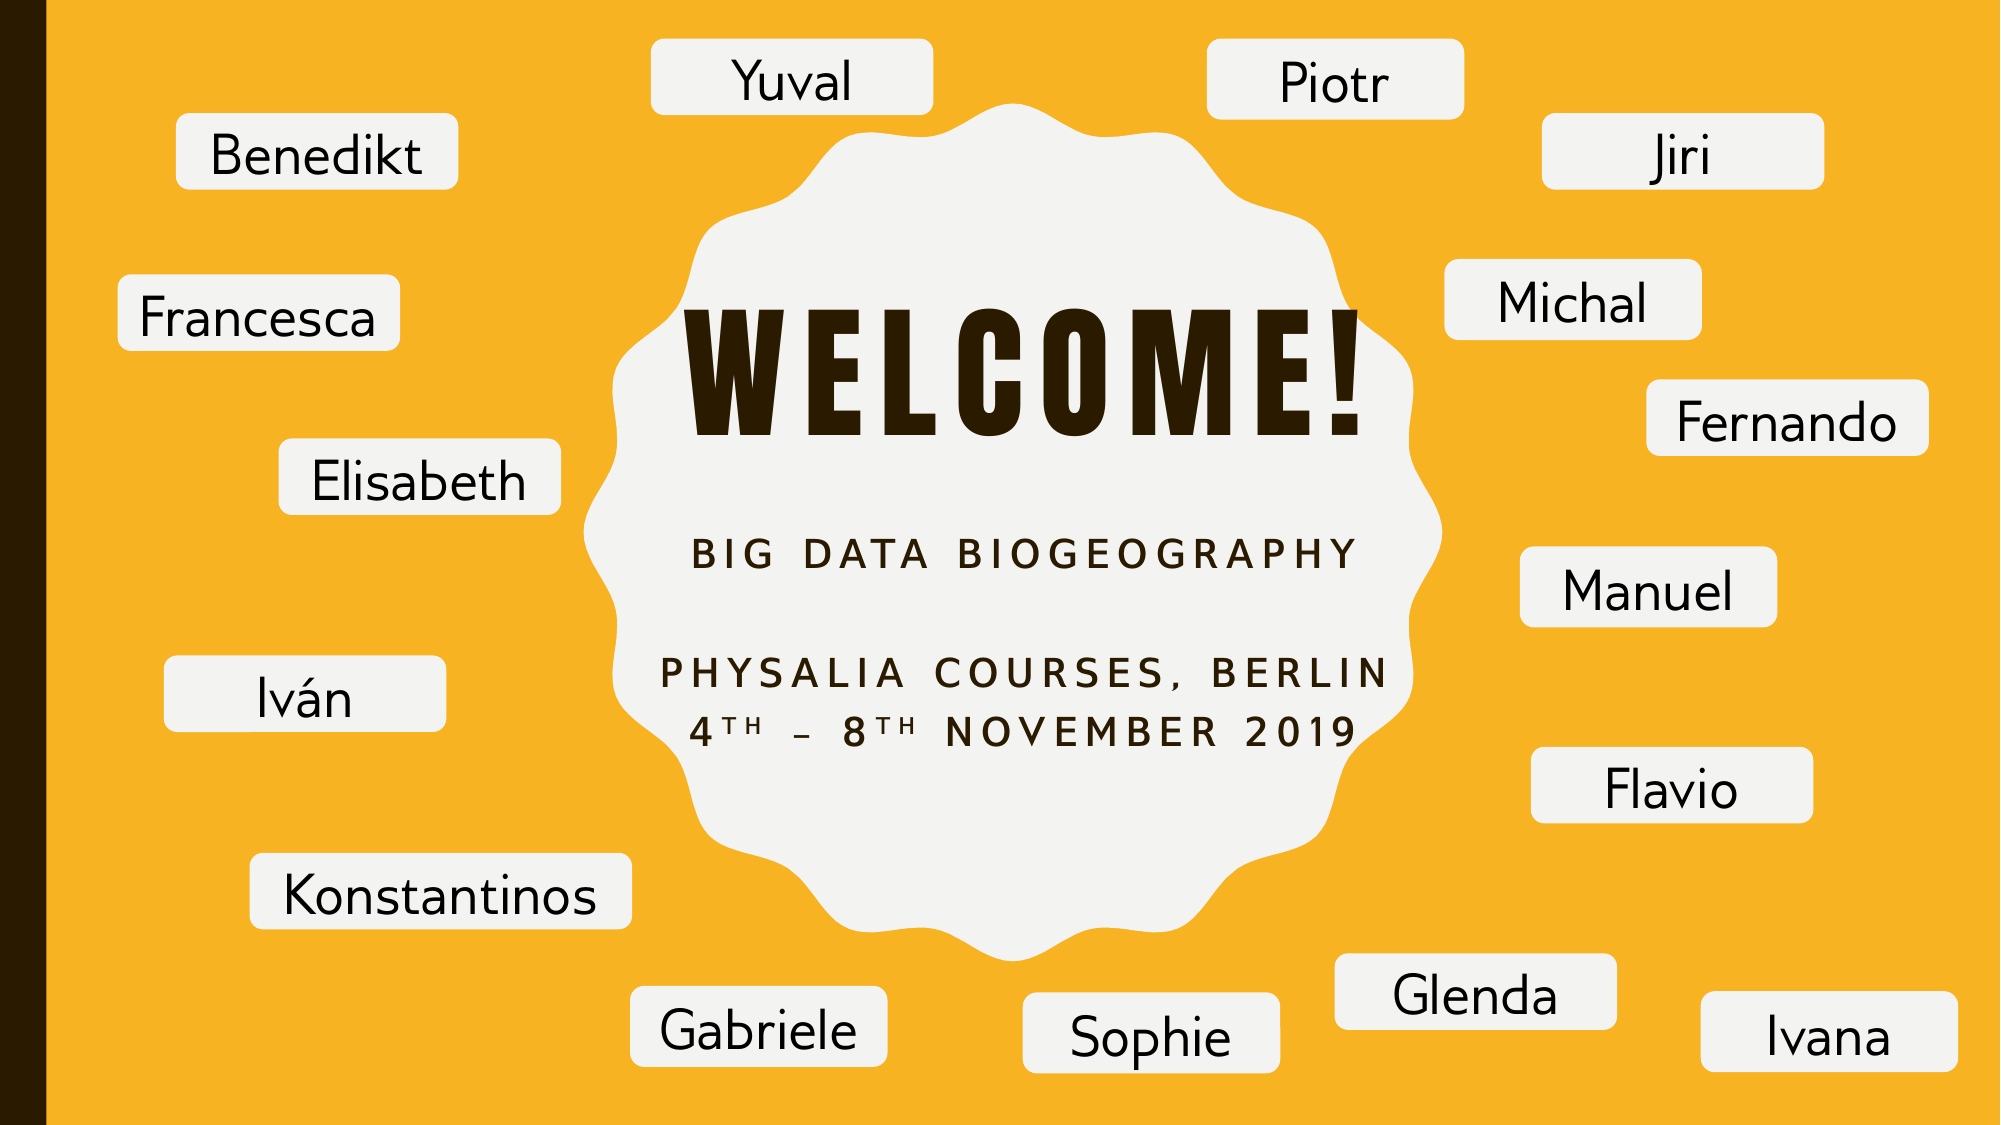

# Welcome!
Yuval
Piotr
Benedikt
Jiri
Michal
Francesca
Fernando
Elisabeth
Big Data Biogeography

Physalia Courses, Berlin
4th – 8th November 2019

Manuel
Iván
Flavio
Konstantinos
Glenda
Gabriele
Ivana
Sophie